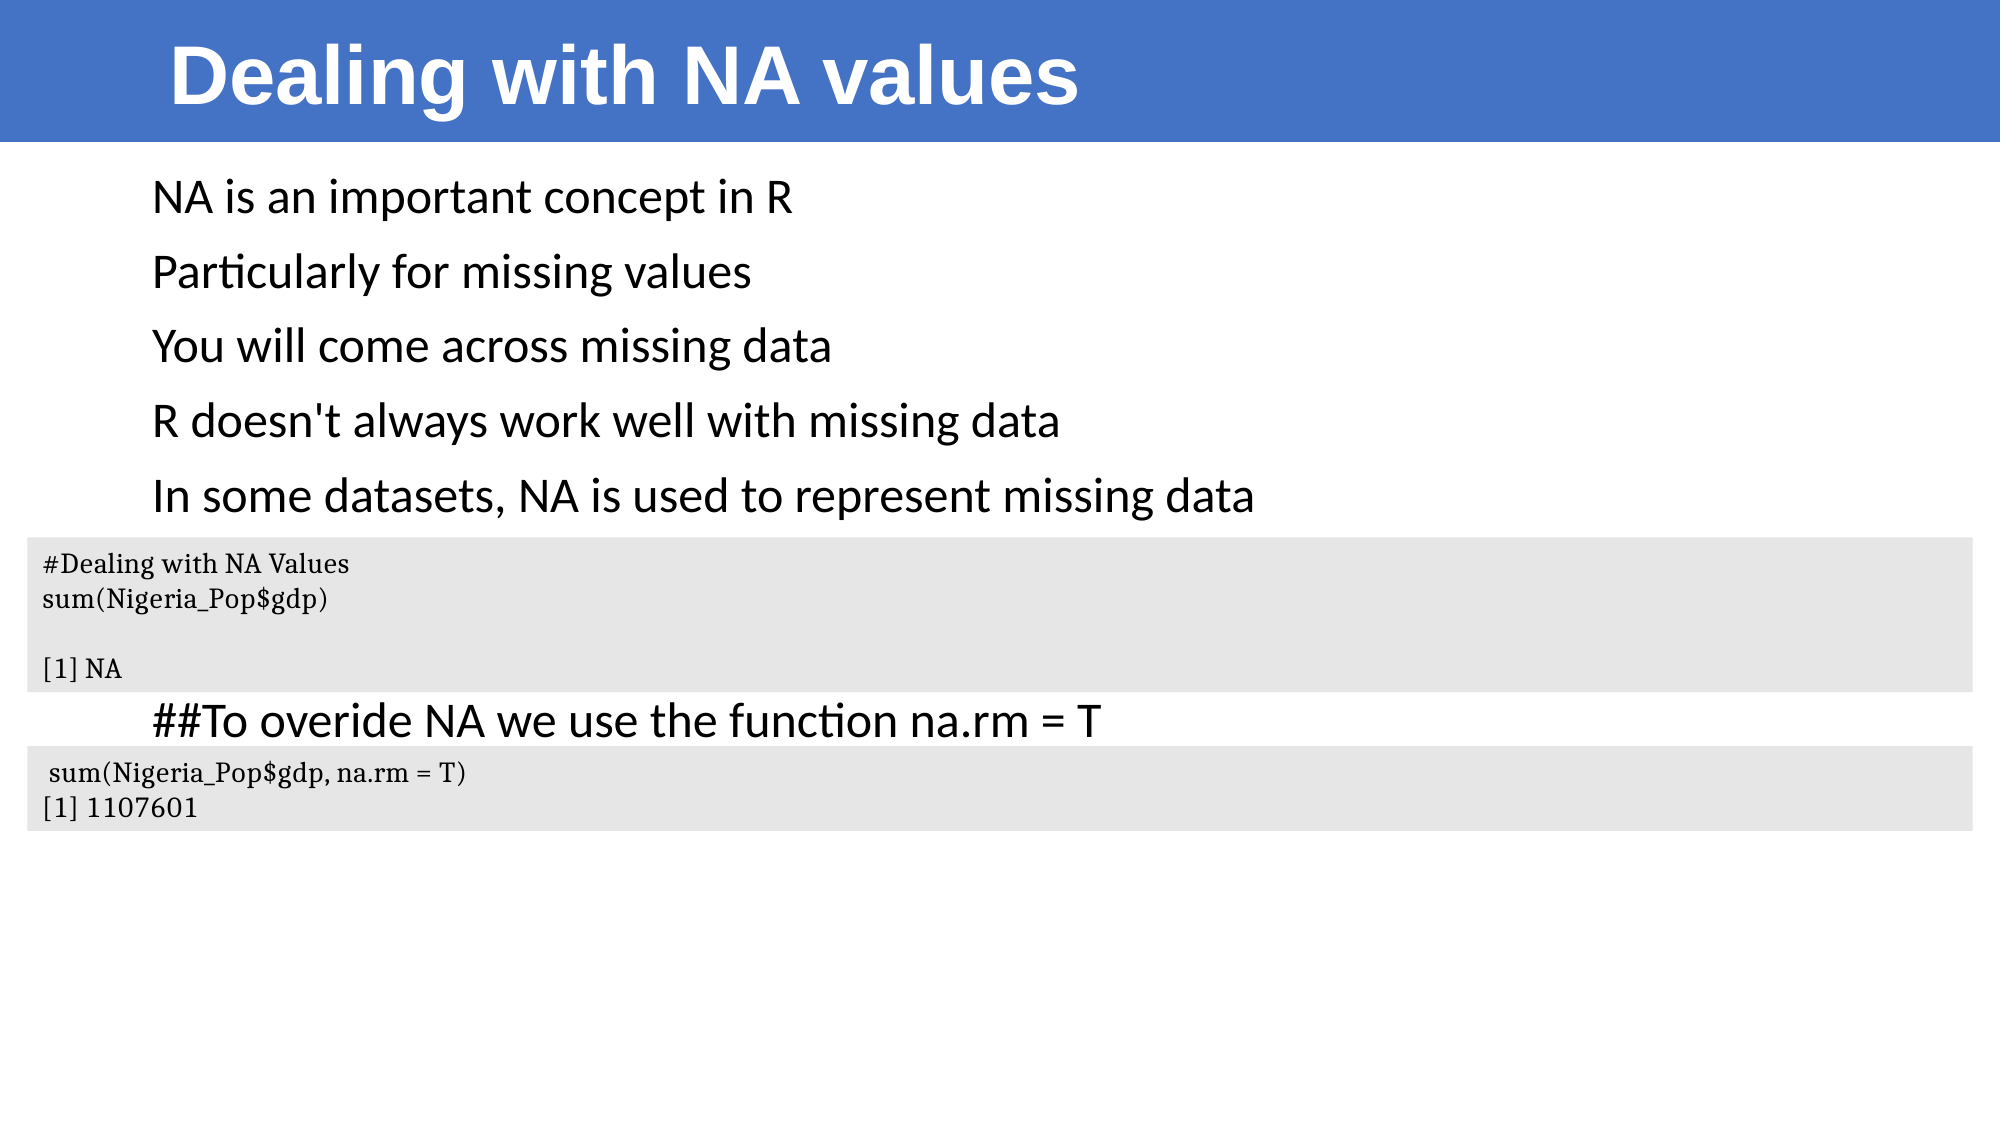

Dealing with NA values
NA is an important concept in R
Particularly for missing values
You will come across missing data
R doesn't always work well with missing data
In some datasets, NA is used to represent missing data

##To overide NA we use the function na.rm = T
#Dealing with NA Values
sum(Nigeria_Pop$gdp)

[1] NA
 sum(Nigeria_Pop$gdp, na.rm = T)
[1] 1107601